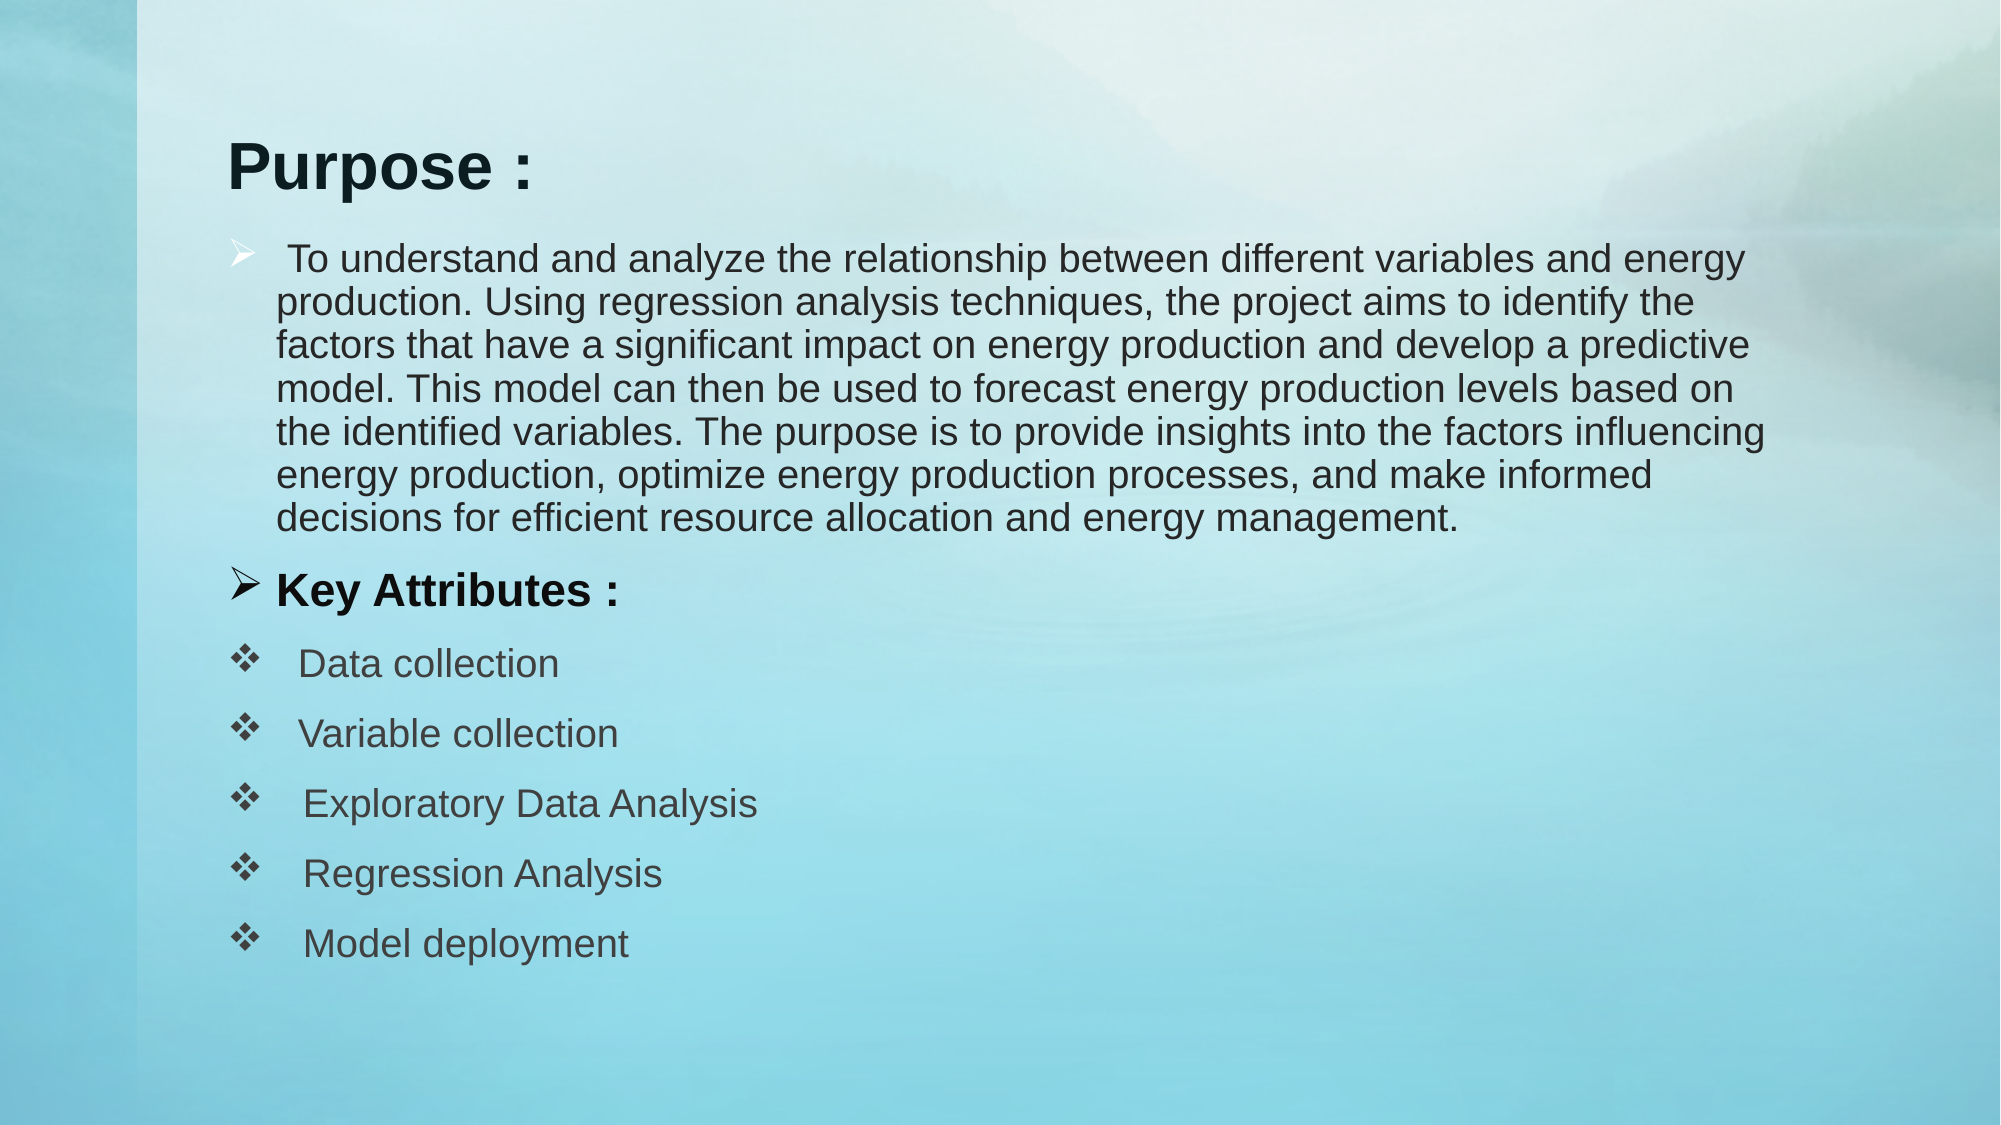

# Purpose :
 To understand and analyze the relationship between different variables and energy production. Using regression analysis techniques, the project aims to identify the factors that have a significant impact on energy production and develop a predictive model. This model can then be used to forecast energy production levels based on the identified variables. The purpose is to provide insights into the factors influencing energy production, optimize energy production processes, and make informed decisions for efficient resource allocation and energy management.
Key Attributes :
  Data collection
  Variable collection
    Exploratory Data Analysis
    Regression Analysis
    Model deployment